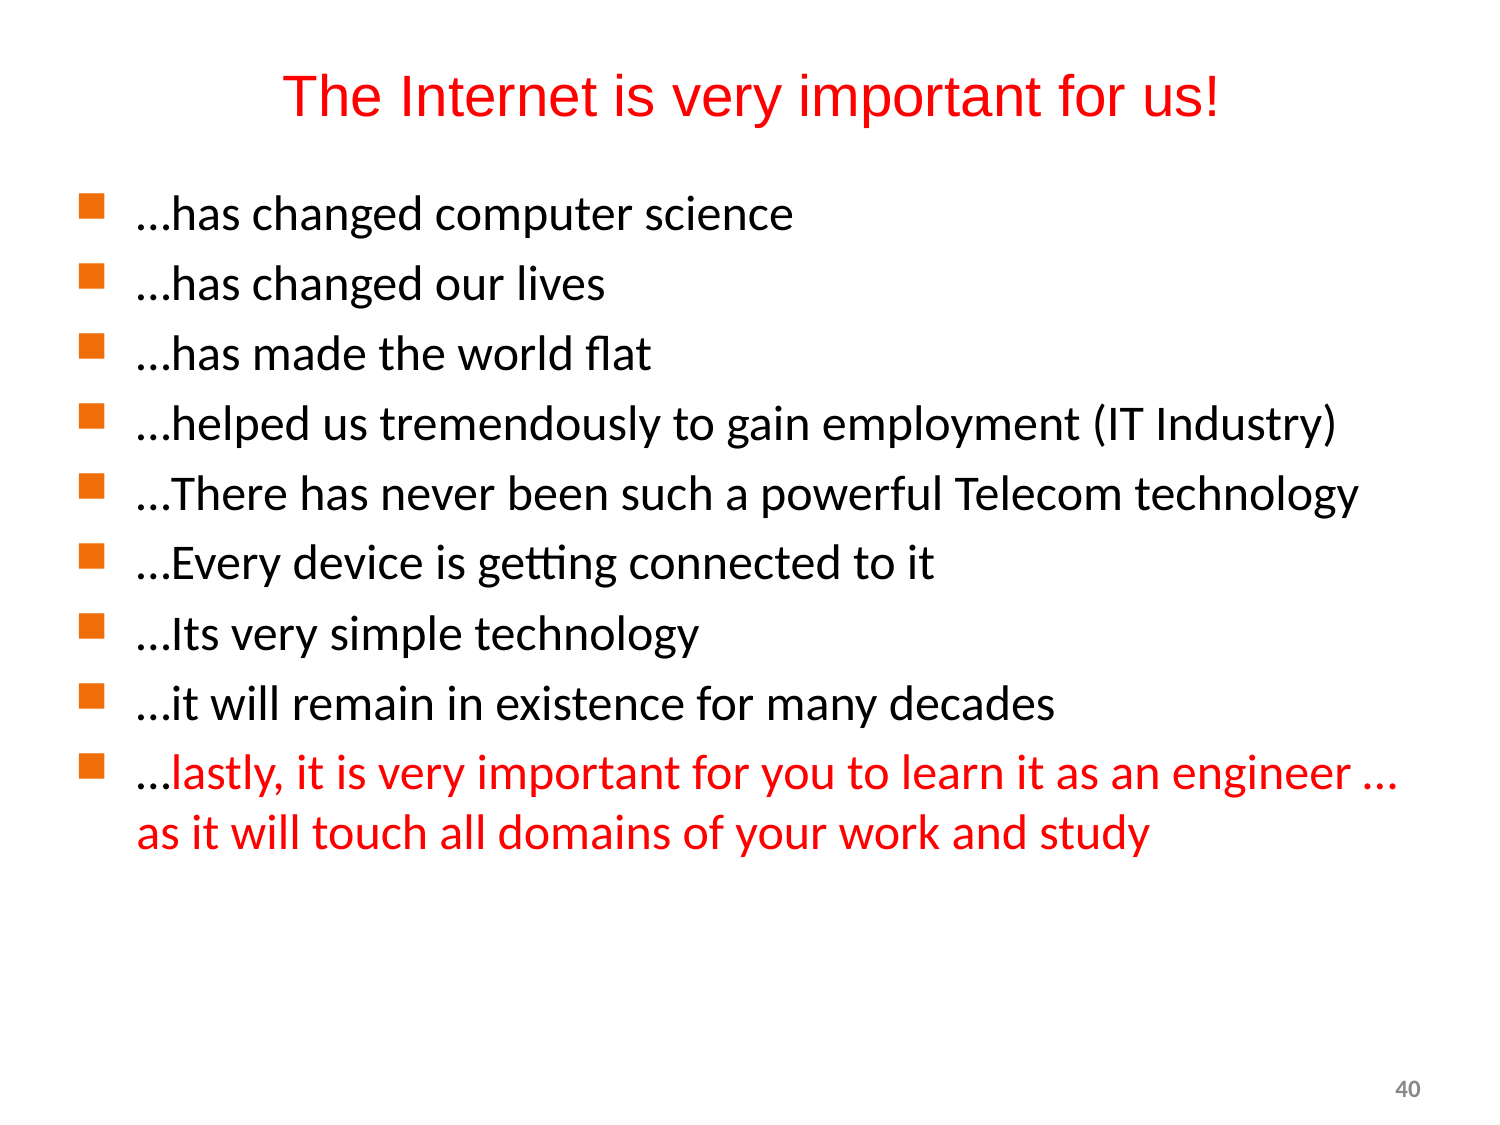

# The Internet is very important for us!
…has changed computer science
…has changed our lives
…has made the world flat
…helped us tremendously to gain employment (IT Industry)
…There has never been such a powerful Telecom technology
…Every device is getting connected to it
…Its very simple technology
…it will remain in existence for many decades
…lastly, it is very important for you to learn it as an engineer … as it will touch all domains of your work and study